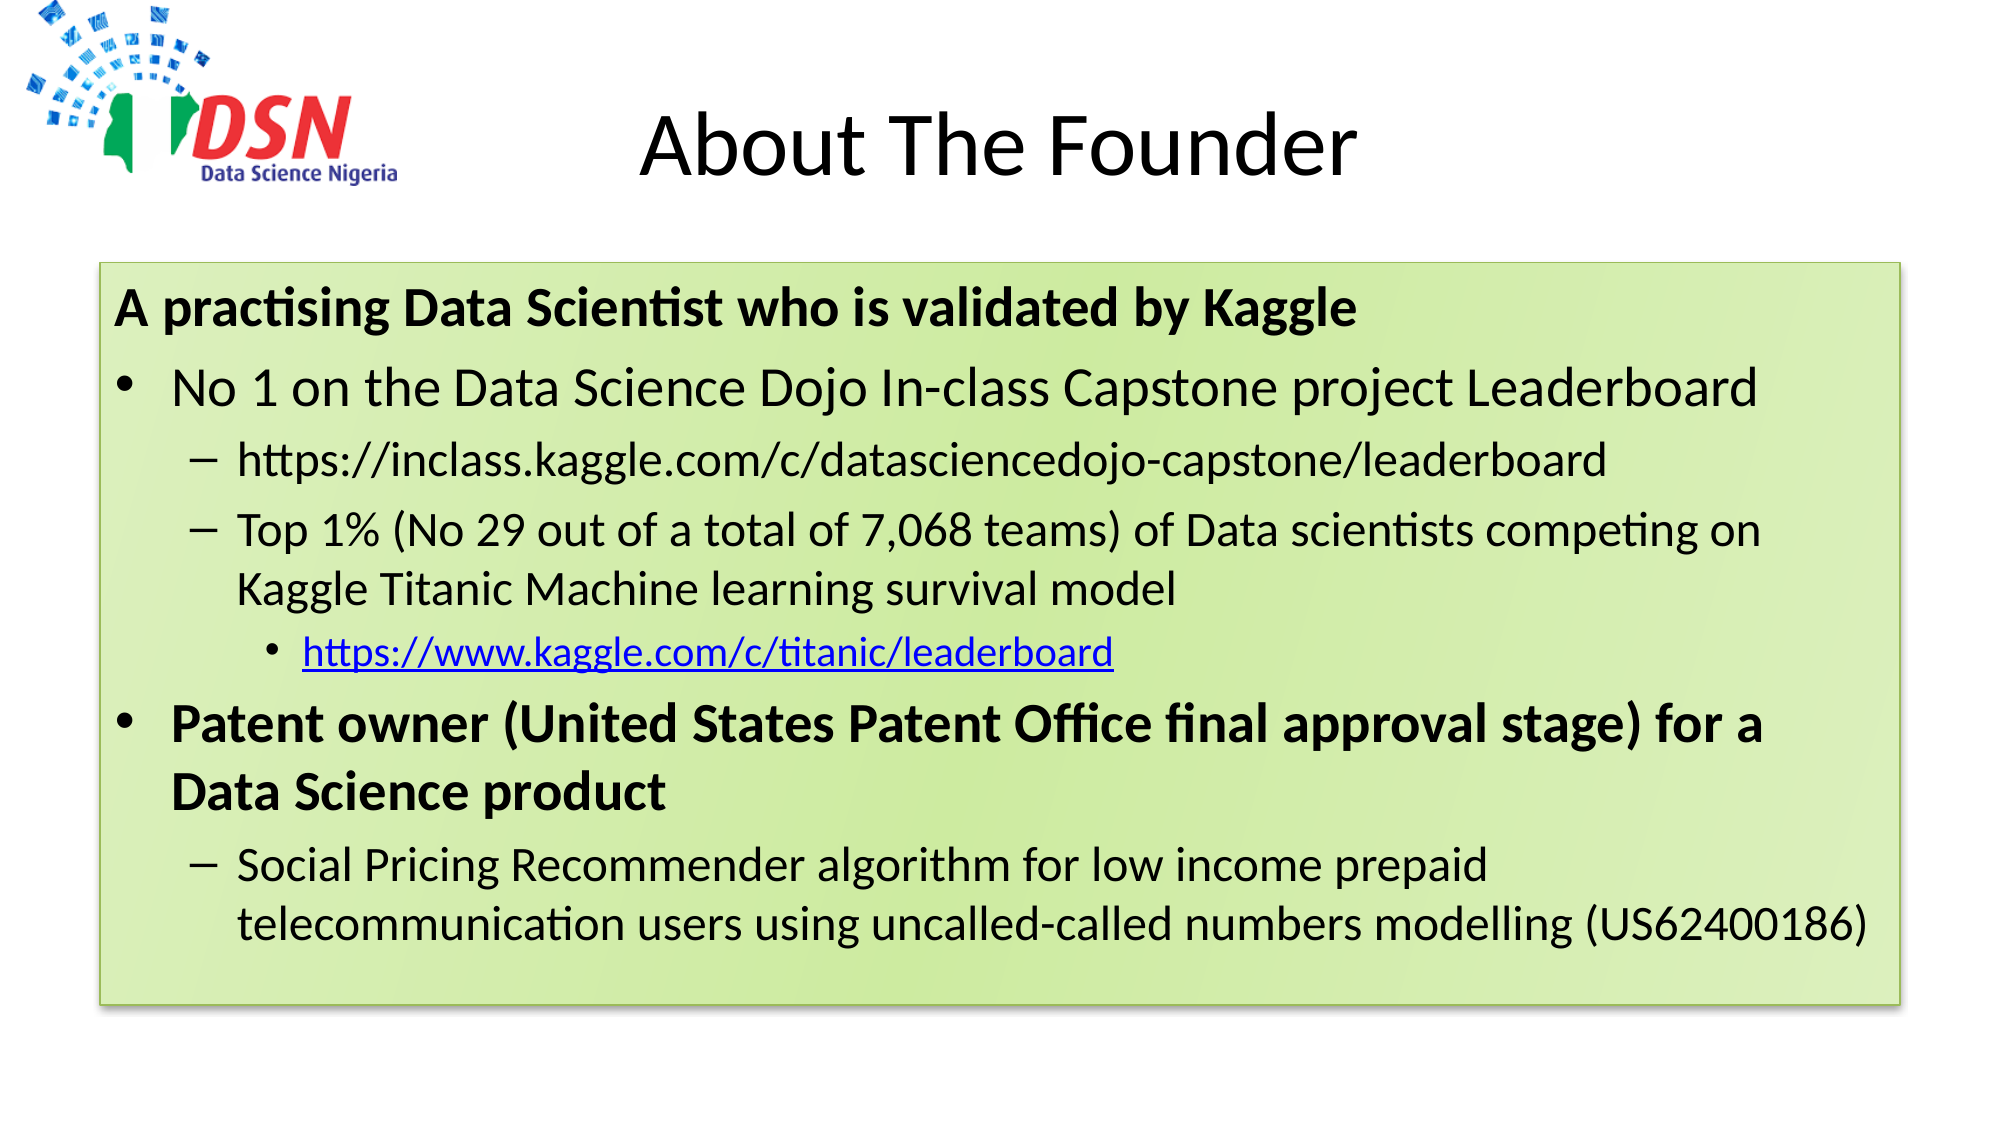

# About The Founder
A practising Data Scientist who is validated by Kaggle
No 1 on the Data Science Dojo In-class Capstone project Leaderboard
https://inclass.kaggle.com/c/datasciencedojo-capstone/leaderboard
Top 1% (No 29 out of a total of 7,068 teams) of Data scientists competing on Kaggle Titanic Machine learning survival model
https://www.kaggle.com/c/titanic/leaderboard
Patent owner (United States Patent Office final approval stage) for a Data Science product
Social Pricing Recommender algorithm for low income prepaid telecommunication users using uncalled-called numbers modelling (US62400186)